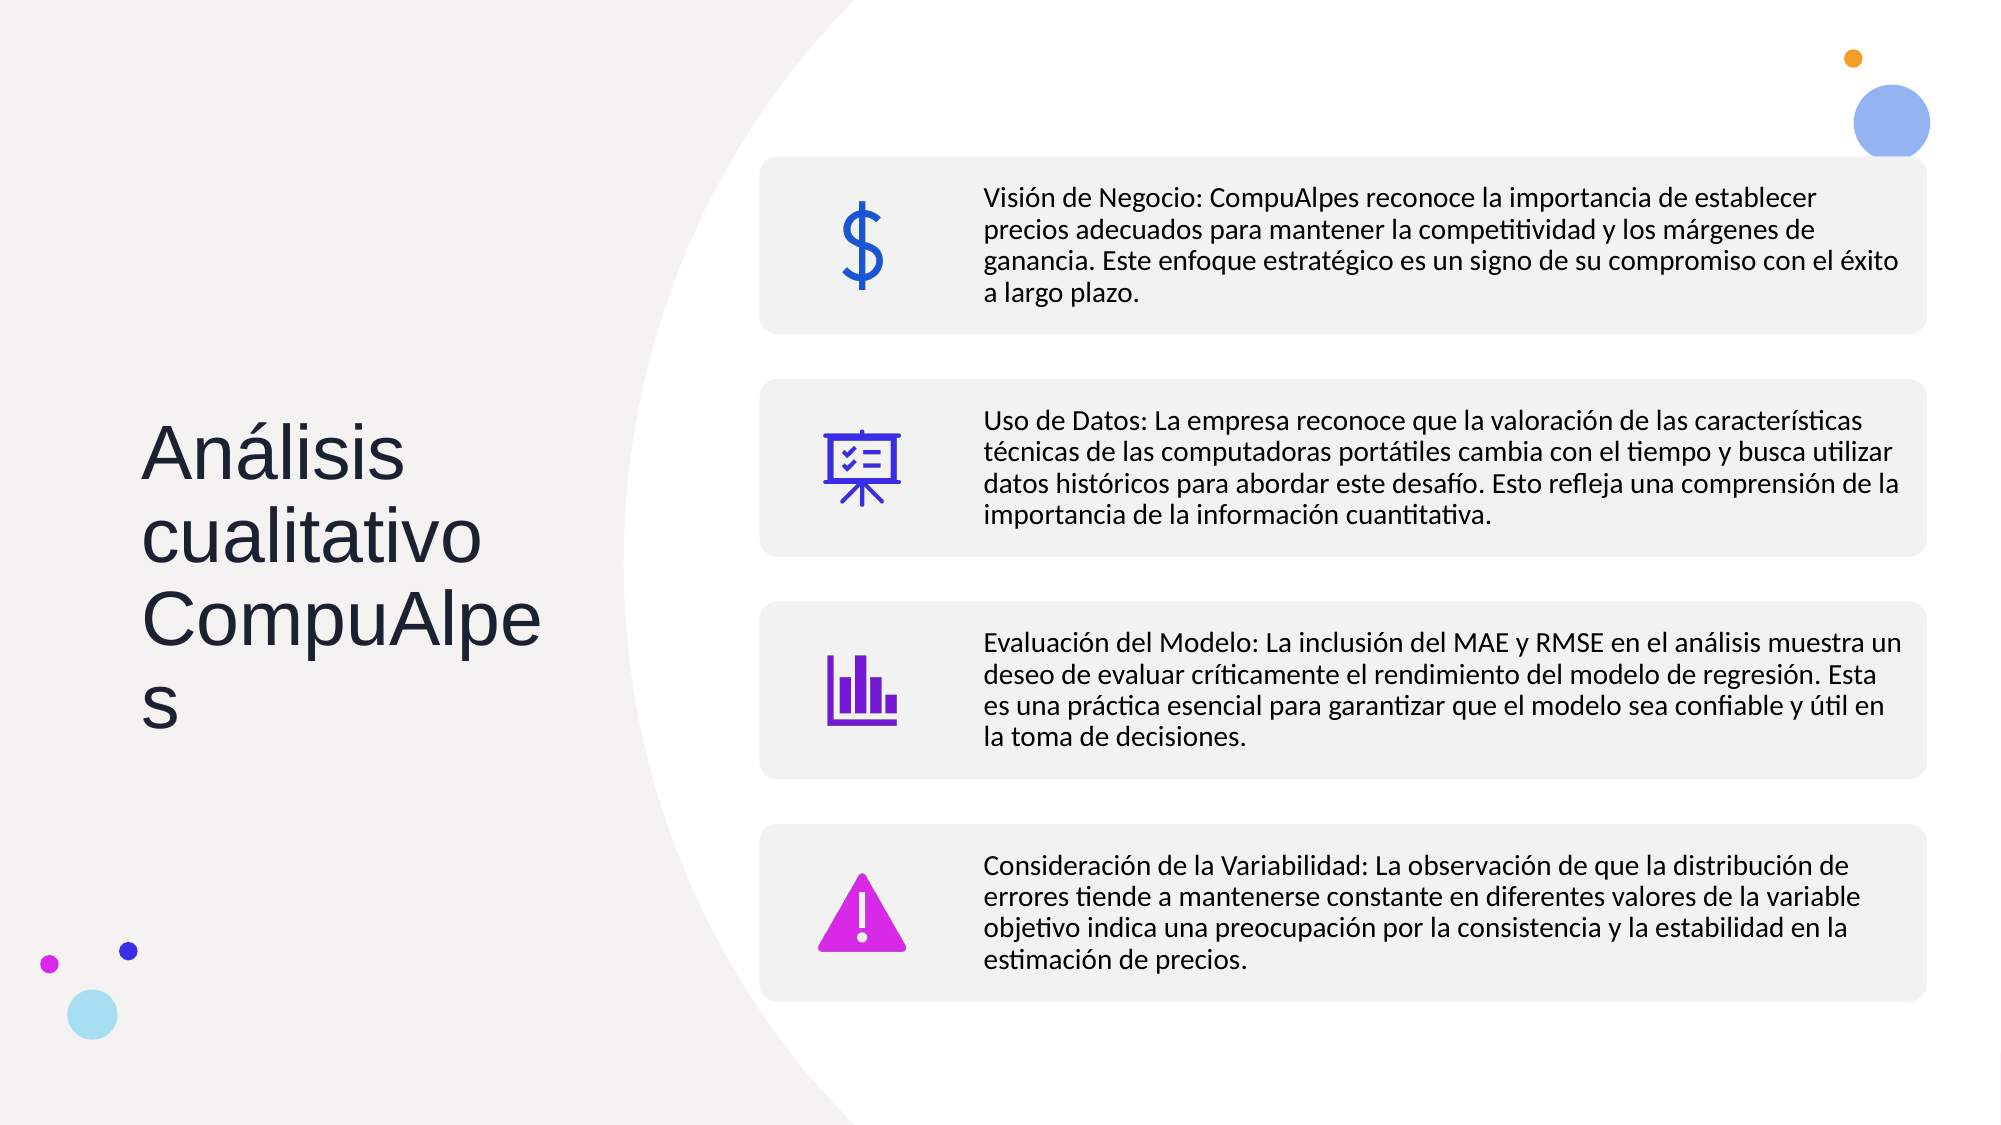

# Análisis cualitativo CompuAlpes
Visión de Negocio: CompuAlpes reconoce la importancia de establecer precios adecuados para mantener la competitividad y los márgenes de ganancia. Este enfoque estratégico es un signo de su compromiso con el éxito a largo plazo.
Uso de Datos: La empresa reconoce que la valoración de las características técnicas de las computadoras portátiles cambia con el tiempo y busca utilizar datos históricos para abordar este desafío. Esto refleja una comprensión de la importancia de la información cuantitativa.
Evaluación del Modelo: La inclusión del MAE y RMSE en el análisis muestra un deseo de evaluar críticamente el rendimiento del modelo de regresión. Esta es una práctica esencial para garantizar que el modelo sea confiable y útil en la toma de decisiones.
Consideración de la Variabilidad: La observación de que la distribución de errores tiende a mantenerse constante en diferentes valores de la variable objetivo indica una preocupación por la consistencia y la estabilidad en la estimación de precios.